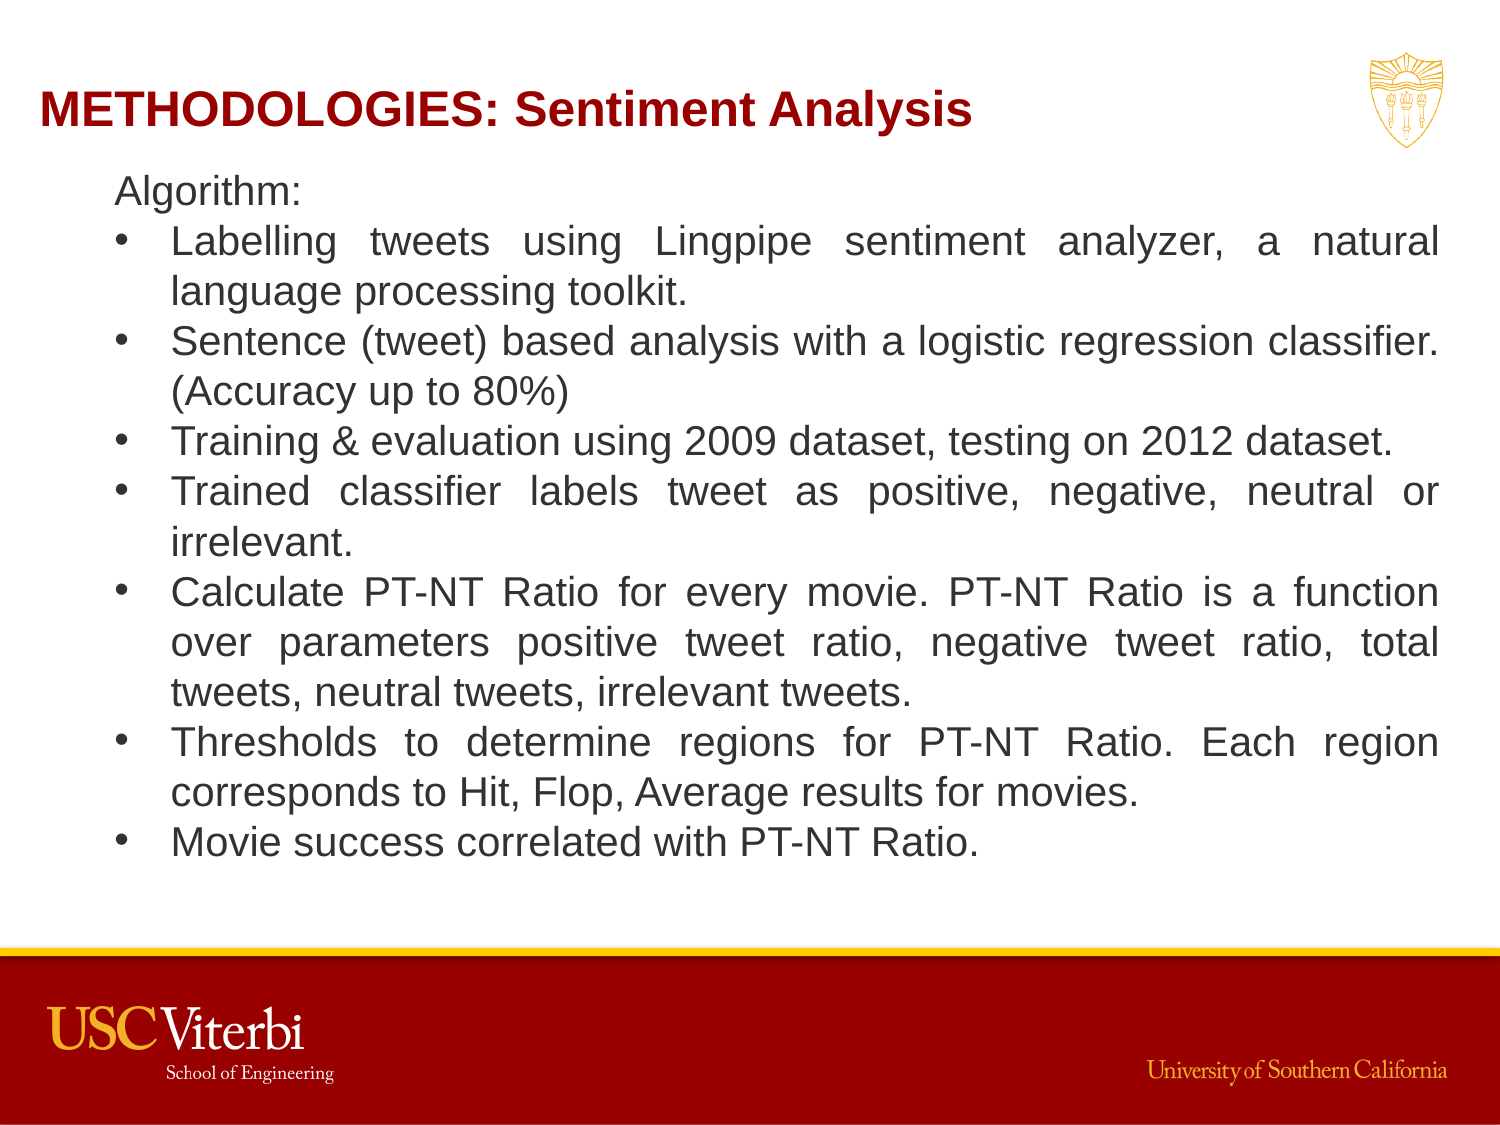

METHODOLOGIES: Sentiment Analysis
Algorithm:
Labelling tweets using Lingpipe sentiment analyzer, a natural language processing toolkit.
Sentence (tweet) based analysis with a logistic regression classifier. (Accuracy up to 80%)
Training & evaluation using 2009 dataset, testing on 2012 dataset.
Trained classifier labels tweet as positive, negative, neutral or irrelevant.
Calculate PT-NT Ratio for every movie. PT-NT Ratio is a function over parameters positive tweet ratio, negative tweet ratio, total tweets, neutral tweets, irrelevant tweets.
Thresholds to determine regions for PT-NT Ratio. Each region corresponds to Hit, Flop, Average results for movies.
Movie success correlated with PT-NT Ratio.